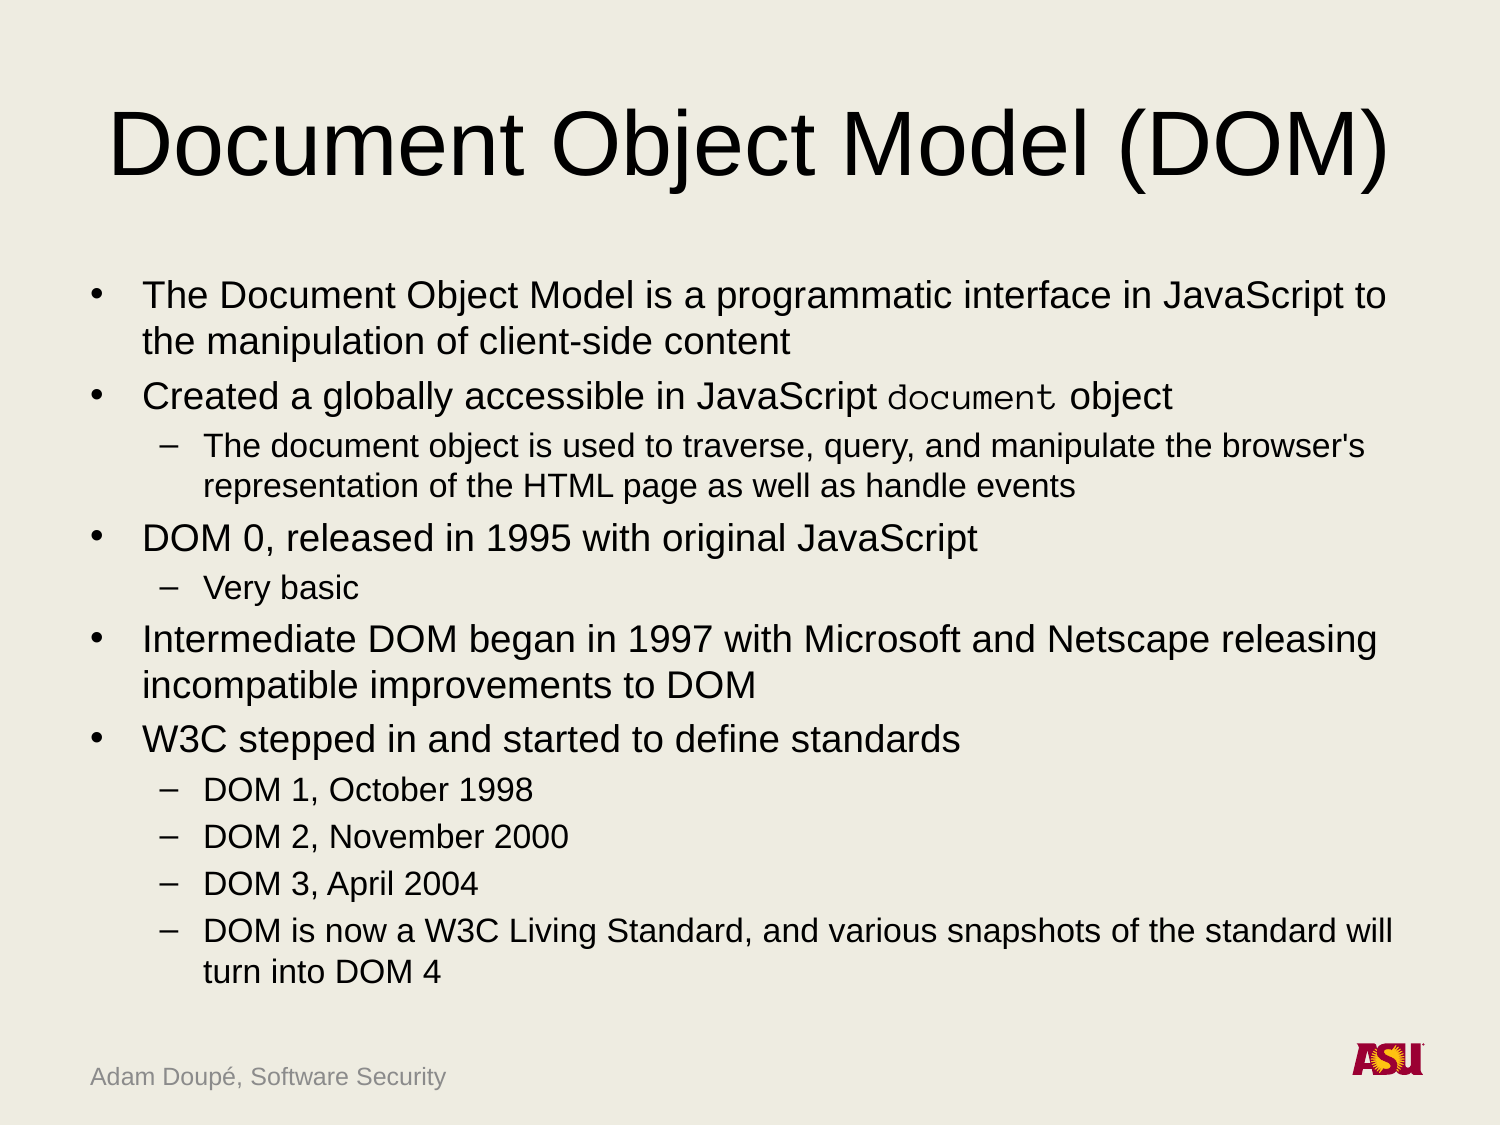

# Document Object Model (DOM)
The Document Object Model is a programmatic interface in JavaScript to the manipulation of client-side content
Created a globally accessible in JavaScript document object
The document object is used to traverse, query, and manipulate the browser's representation of the HTML page as well as handle events
DOM 0, released in 1995 with original JavaScript
Very basic
Intermediate DOM began in 1997 with Microsoft and Netscape releasing incompatible improvements to DOM
W3C stepped in and started to define standards
DOM 1, October 1998
DOM 2, November 2000
DOM 3, April 2004
DOM is now a W3C Living Standard, and various snapshots of the standard will turn into DOM 4